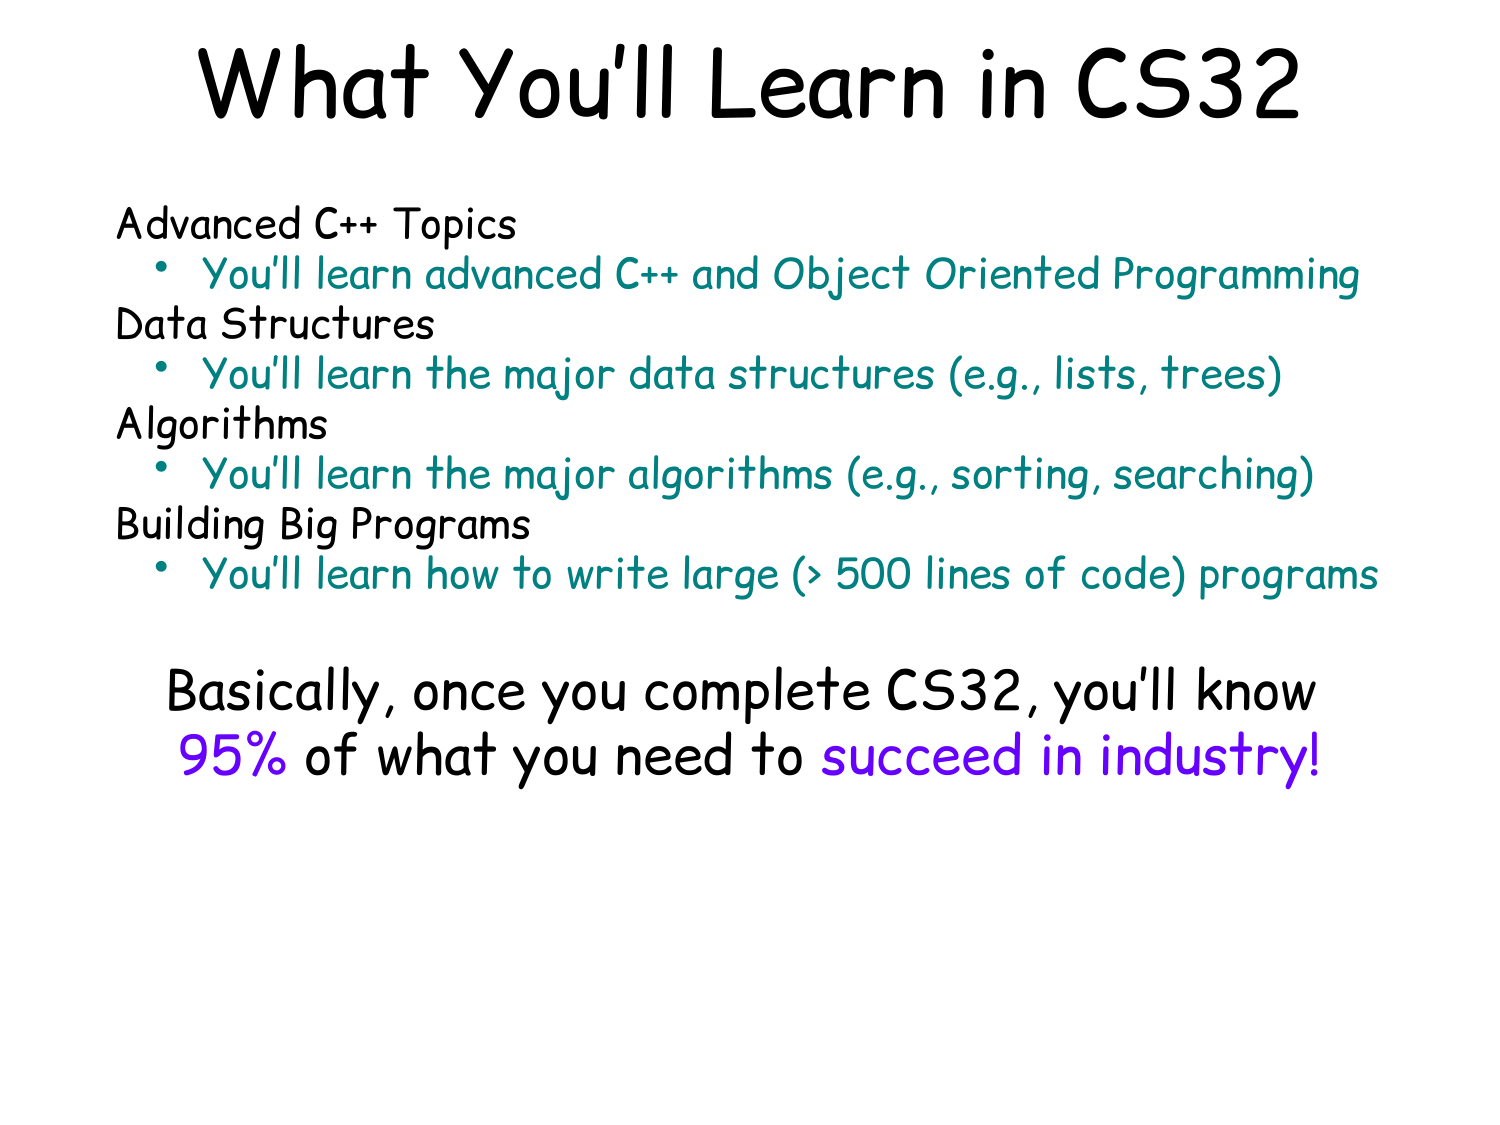

# What You’ll Learn in CS32
Advanced C++ Topics
 You’ll learn advanced C++ and Object Oriented Programming
Data Structures
 You’ll learn the major data structures (e.g., lists, trees)
Algorithms
 You’ll learn the major algorithms (e.g., sorting, searching)
Building Big Programs
 You’ll learn how to write large (> 500 lines of code) programs

Basically, once you complete CS32, you’ll know
95% of what you need to succeed in industry!